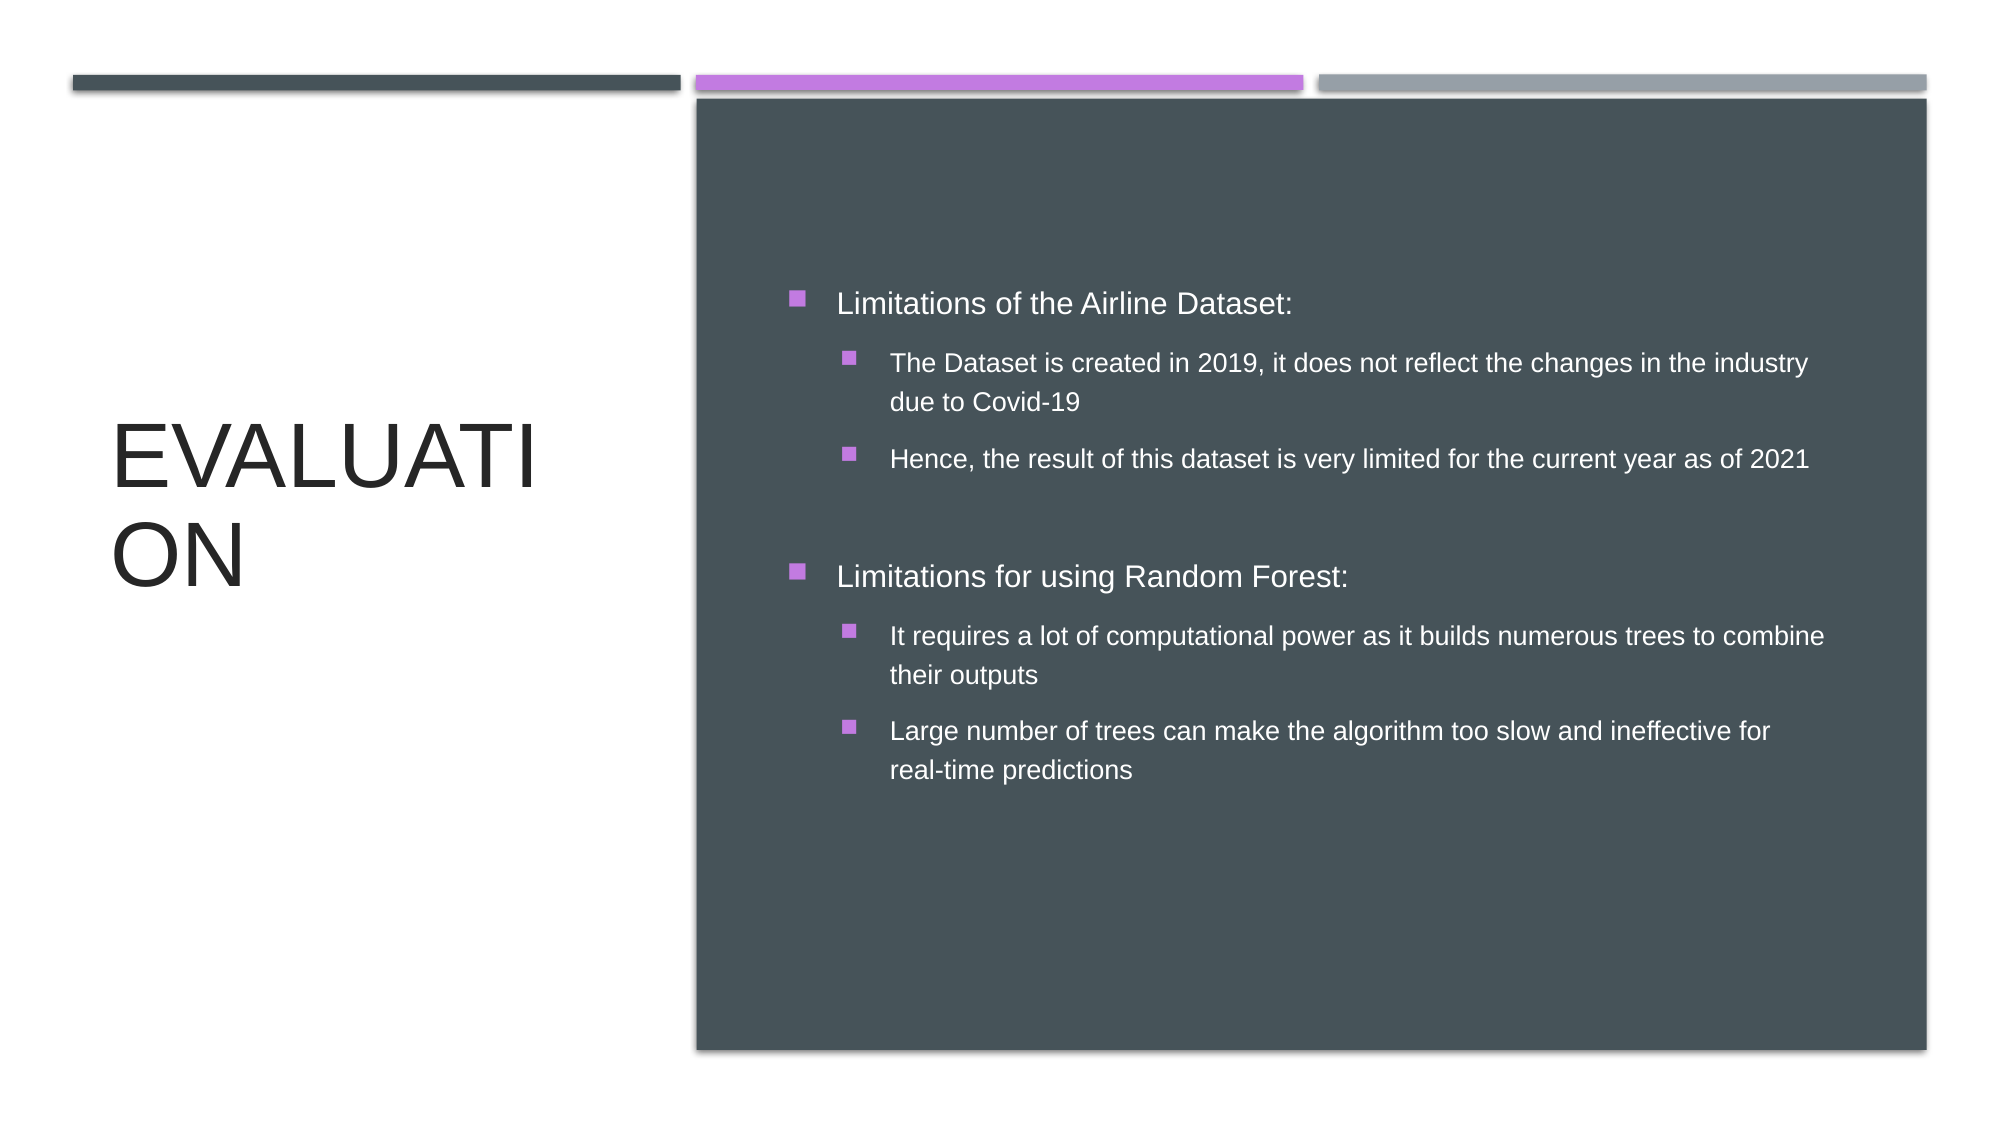

# Evaluation
Limitations of the Airline Dataset:
The Dataset is created in 2019, it does not reflect the changes in the industry due to Covid-19
Hence, the result of this dataset is very limited for the current year as of 2021

Limitations for using Random Forest:
It requires a lot of computational power as it builds numerous trees to combine their outputs
Large number of trees can make the algorithm too slow and ineffective for real-time predictions